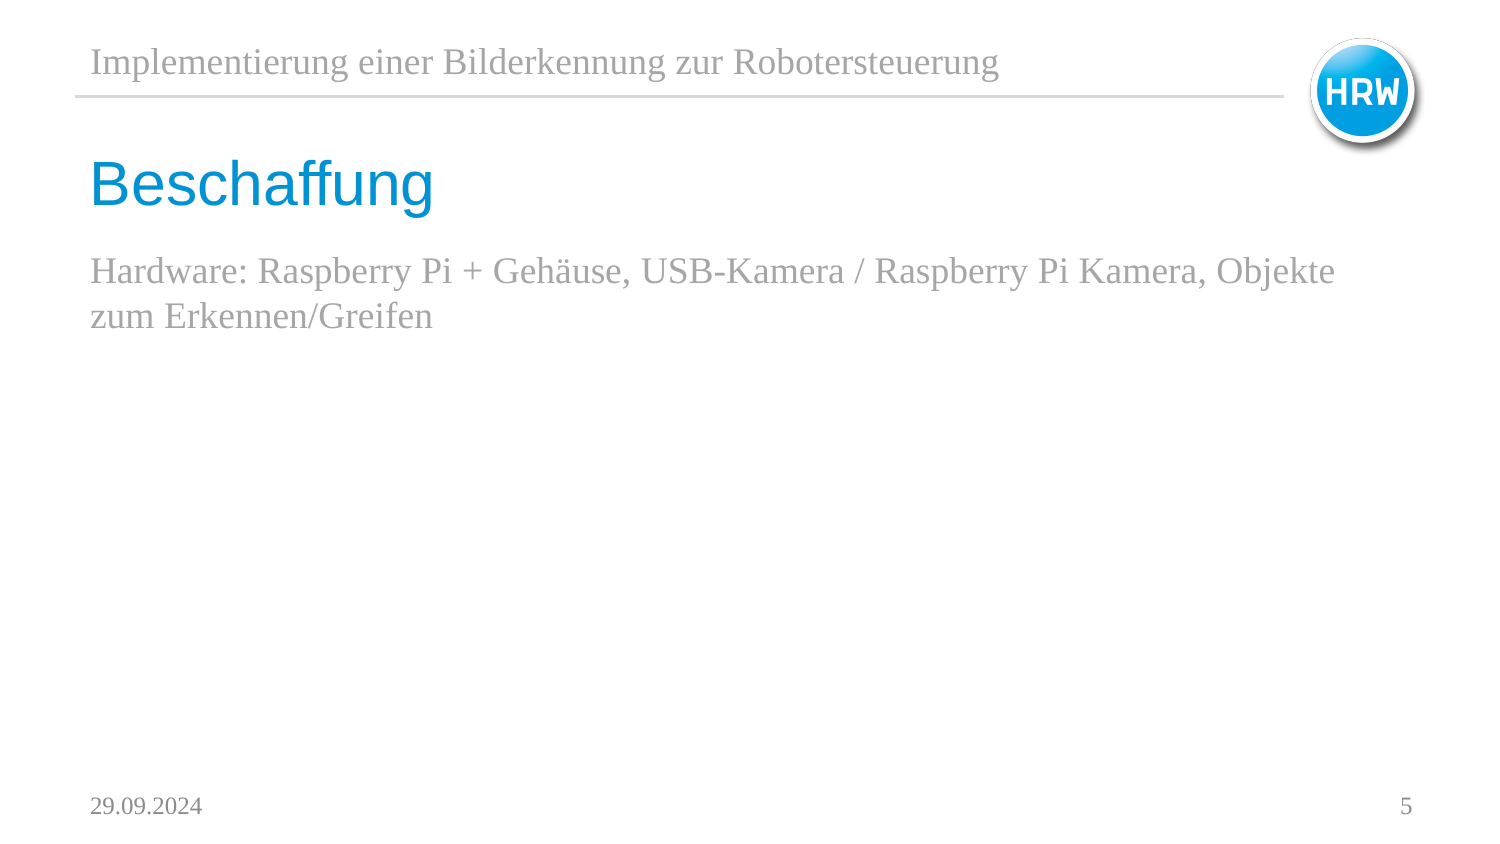

Implementierung einer Bilderkennung zur Robotersteuerung
# Beschaffung
Hardware: Raspberry Pi + Gehäuse, USB-Kamera / Raspberry Pi Kamera, Objekte zum Erkennen/Greifen
29.09.2024
5